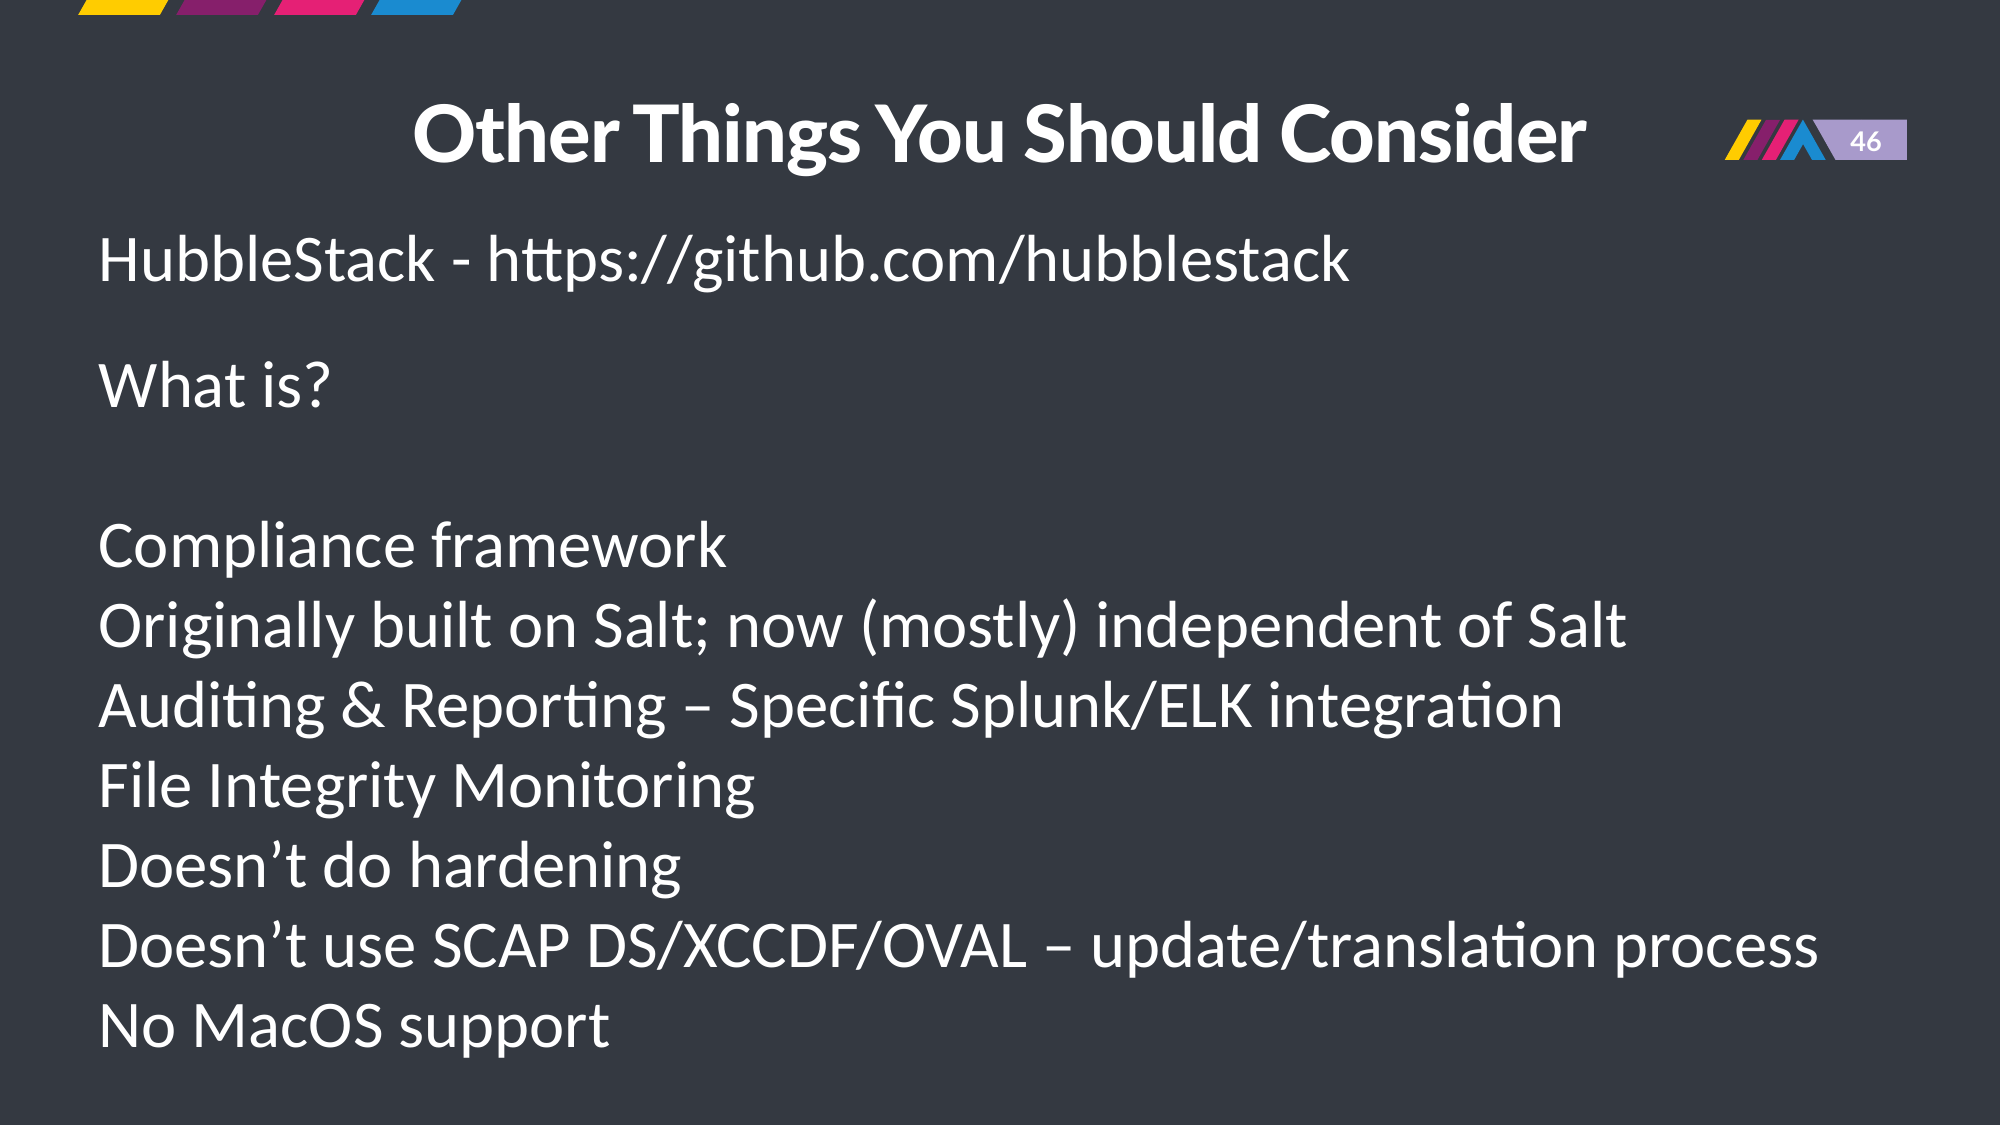

# Other Things You Should Consider
HubbleStack - https://github.com/hubblestack
What is?

Compliance framework
Originally built on Salt; now (mostly) independent of Salt
Auditing & Reporting – Specific Splunk/ELK integration
File Integrity Monitoring
Doesn’t do hardening
Doesn’t use SCAP DS/XCCDF/OVAL – update/translation process
No MacOS support